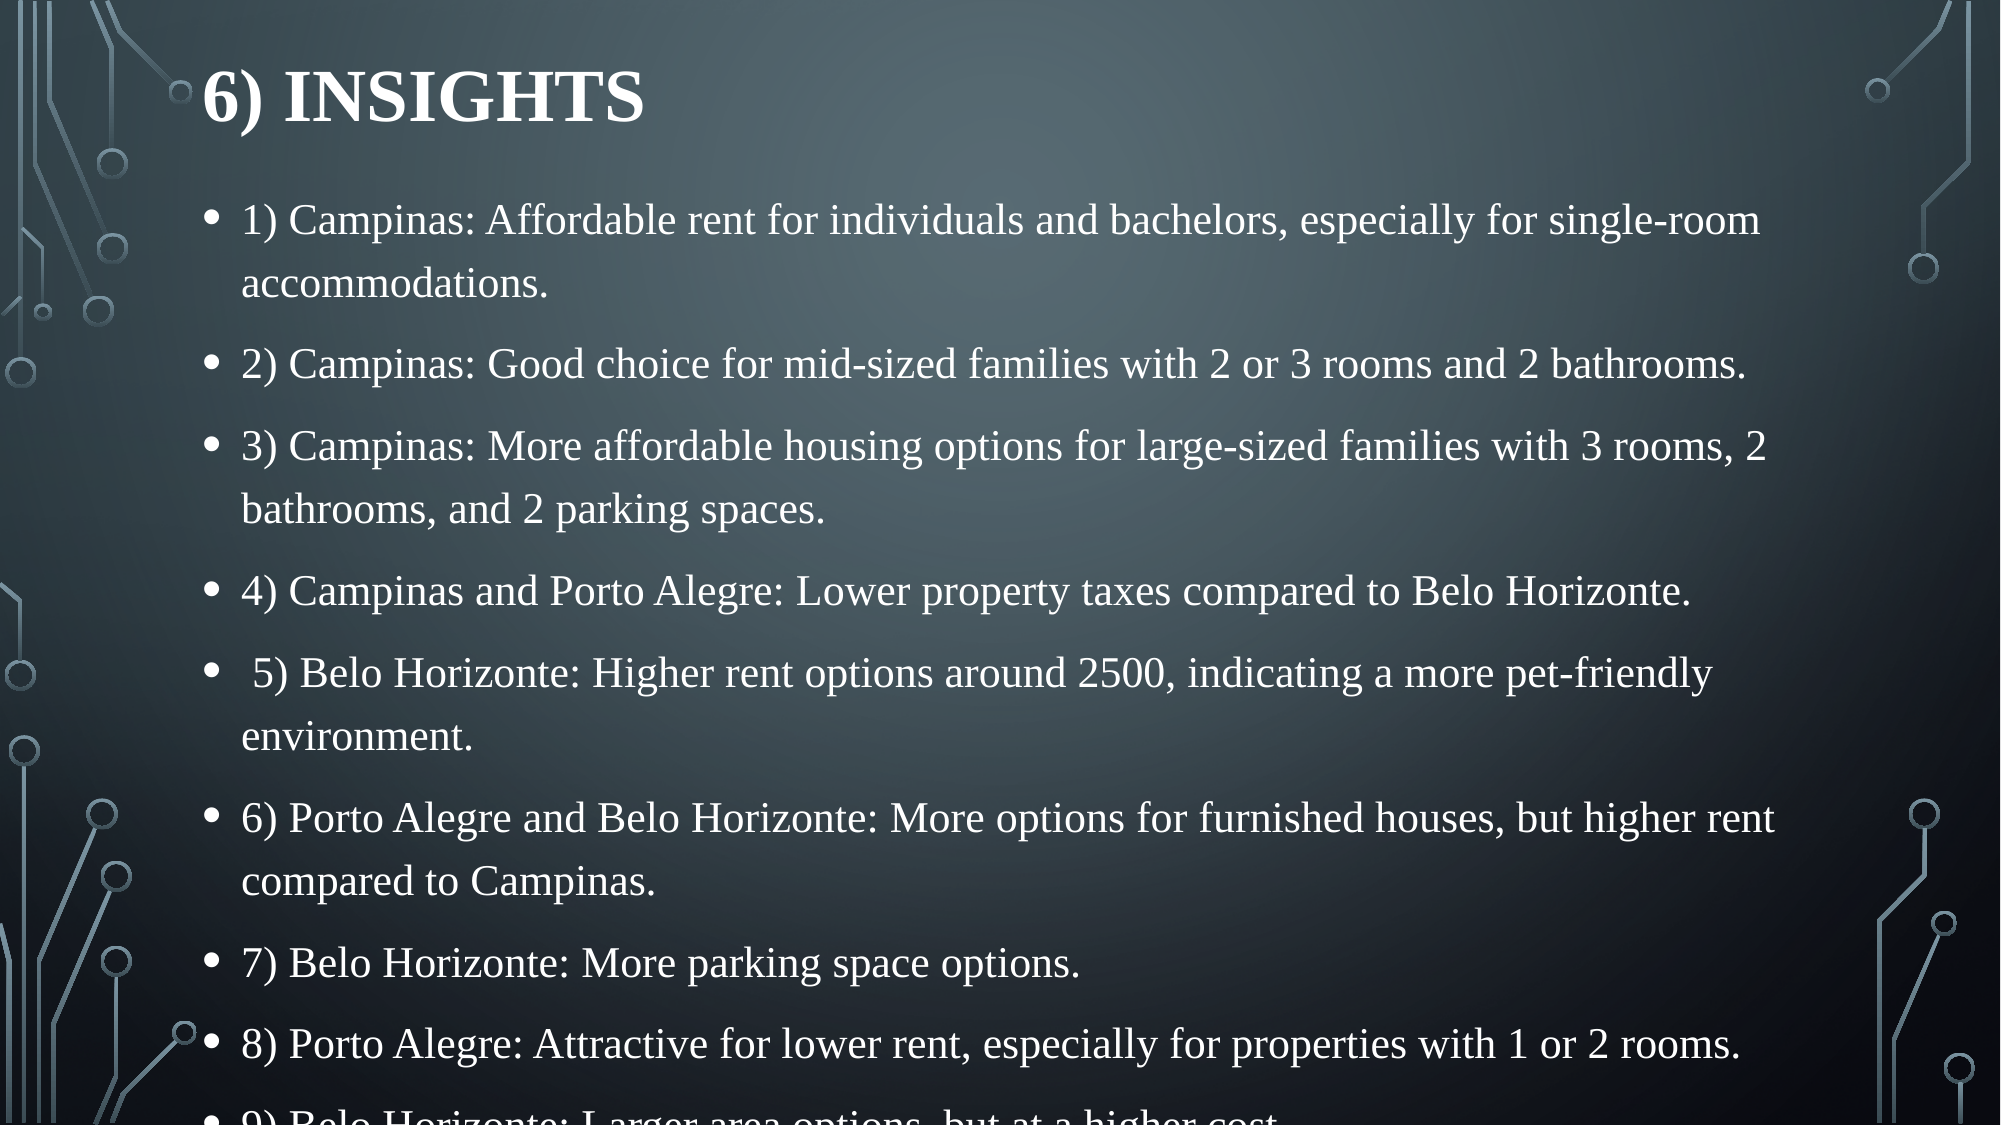

# 6) INSIGHTS
1) Campinas: Affordable rent for individuals and bachelors, especially for single-room accommodations.
2) Campinas: Good choice for mid-sized families with 2 or 3 rooms and 2 bathrooms.
3) Campinas: More affordable housing options for large-sized families with 3 rooms, 2 bathrooms, and 2 parking spaces.
4) Campinas and Porto Alegre: Lower property taxes compared to Belo Horizonte.
 5) Belo Horizonte: Higher rent options around 2500, indicating a more pet-friendly environment.
6) Porto Alegre and Belo Horizonte: More options for furnished houses, but higher rent compared to Campinas.
7) Belo Horizonte: More parking space options.
8) Porto Alegre: Attractive for lower rent, especially for properties with 1 or 2 rooms.
9) Belo Horizonte: Larger area options, but at a higher cost.